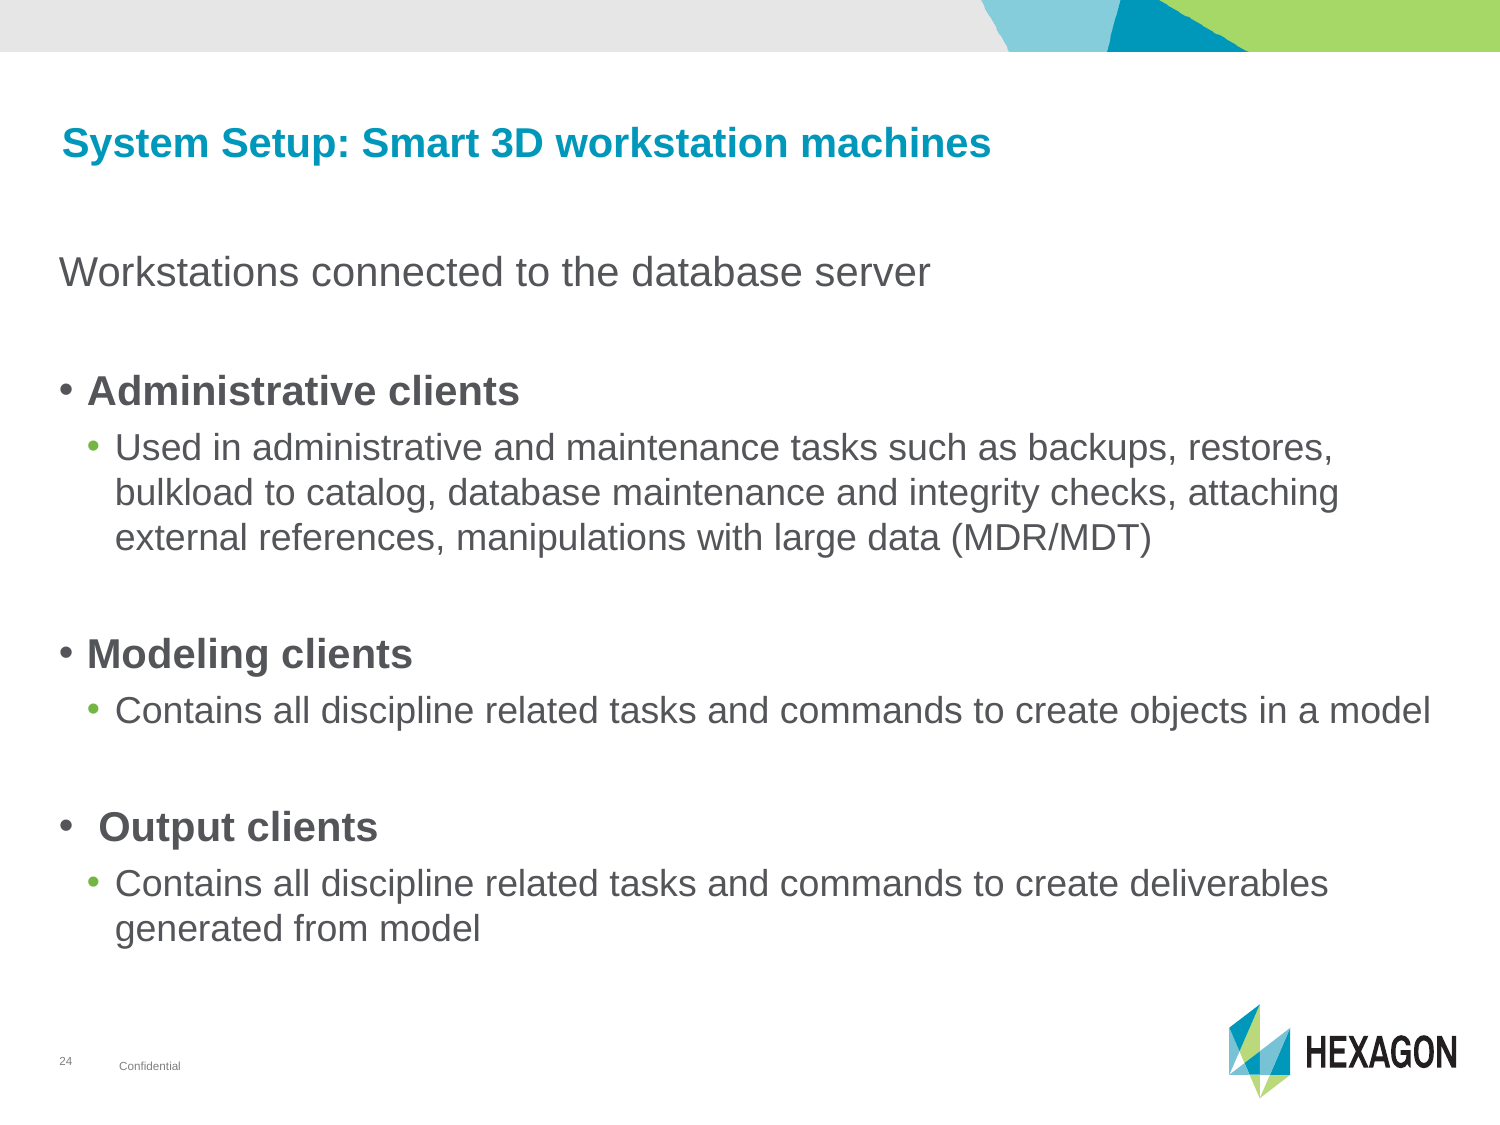

# System Setup: Smart 3D workstation machines
Workstations connected to the database server

Administrative clients
Used in administrative and maintenance tasks such as backups, restores, bulkload to catalog, database maintenance and integrity checks, attaching external references, manipulations with large data (MDR/MDT)

Modeling clients
Contains all discipline related tasks and commands to create objects in a model

 Output clients
Contains all discipline related tasks and commands to create deliverables generated from model